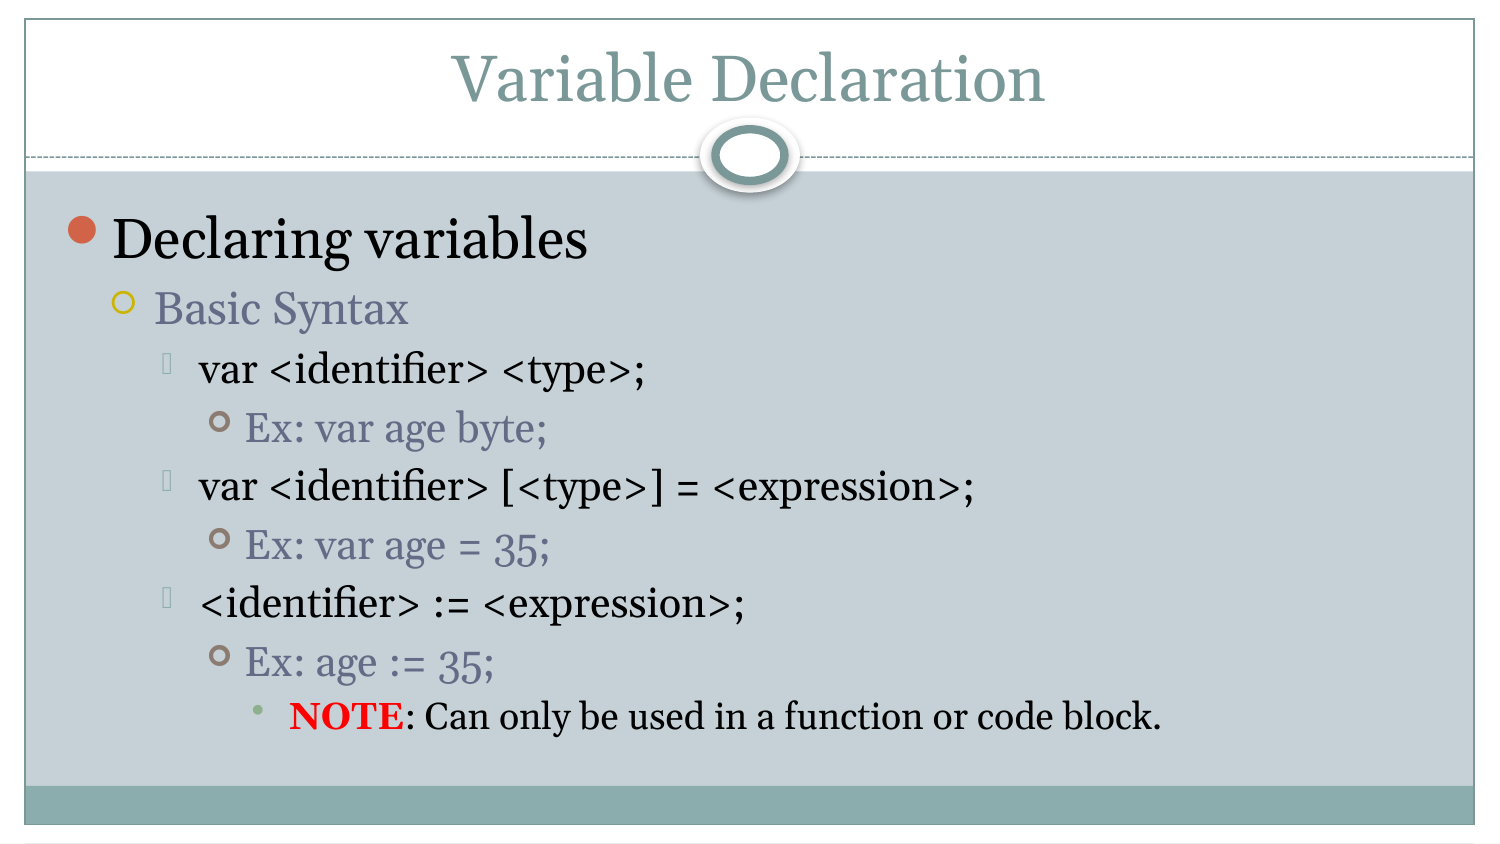

# Variable Declaration
Declaring variables
Basic Syntax
var <identifier> <type>;
Ex: var age byte;
var <identifier> [<type>] = <expression>;
Ex: var age = 35;
<identifier> := <expression>;
Ex: age := 35;
NOTE: Can only be used in a function or code block.